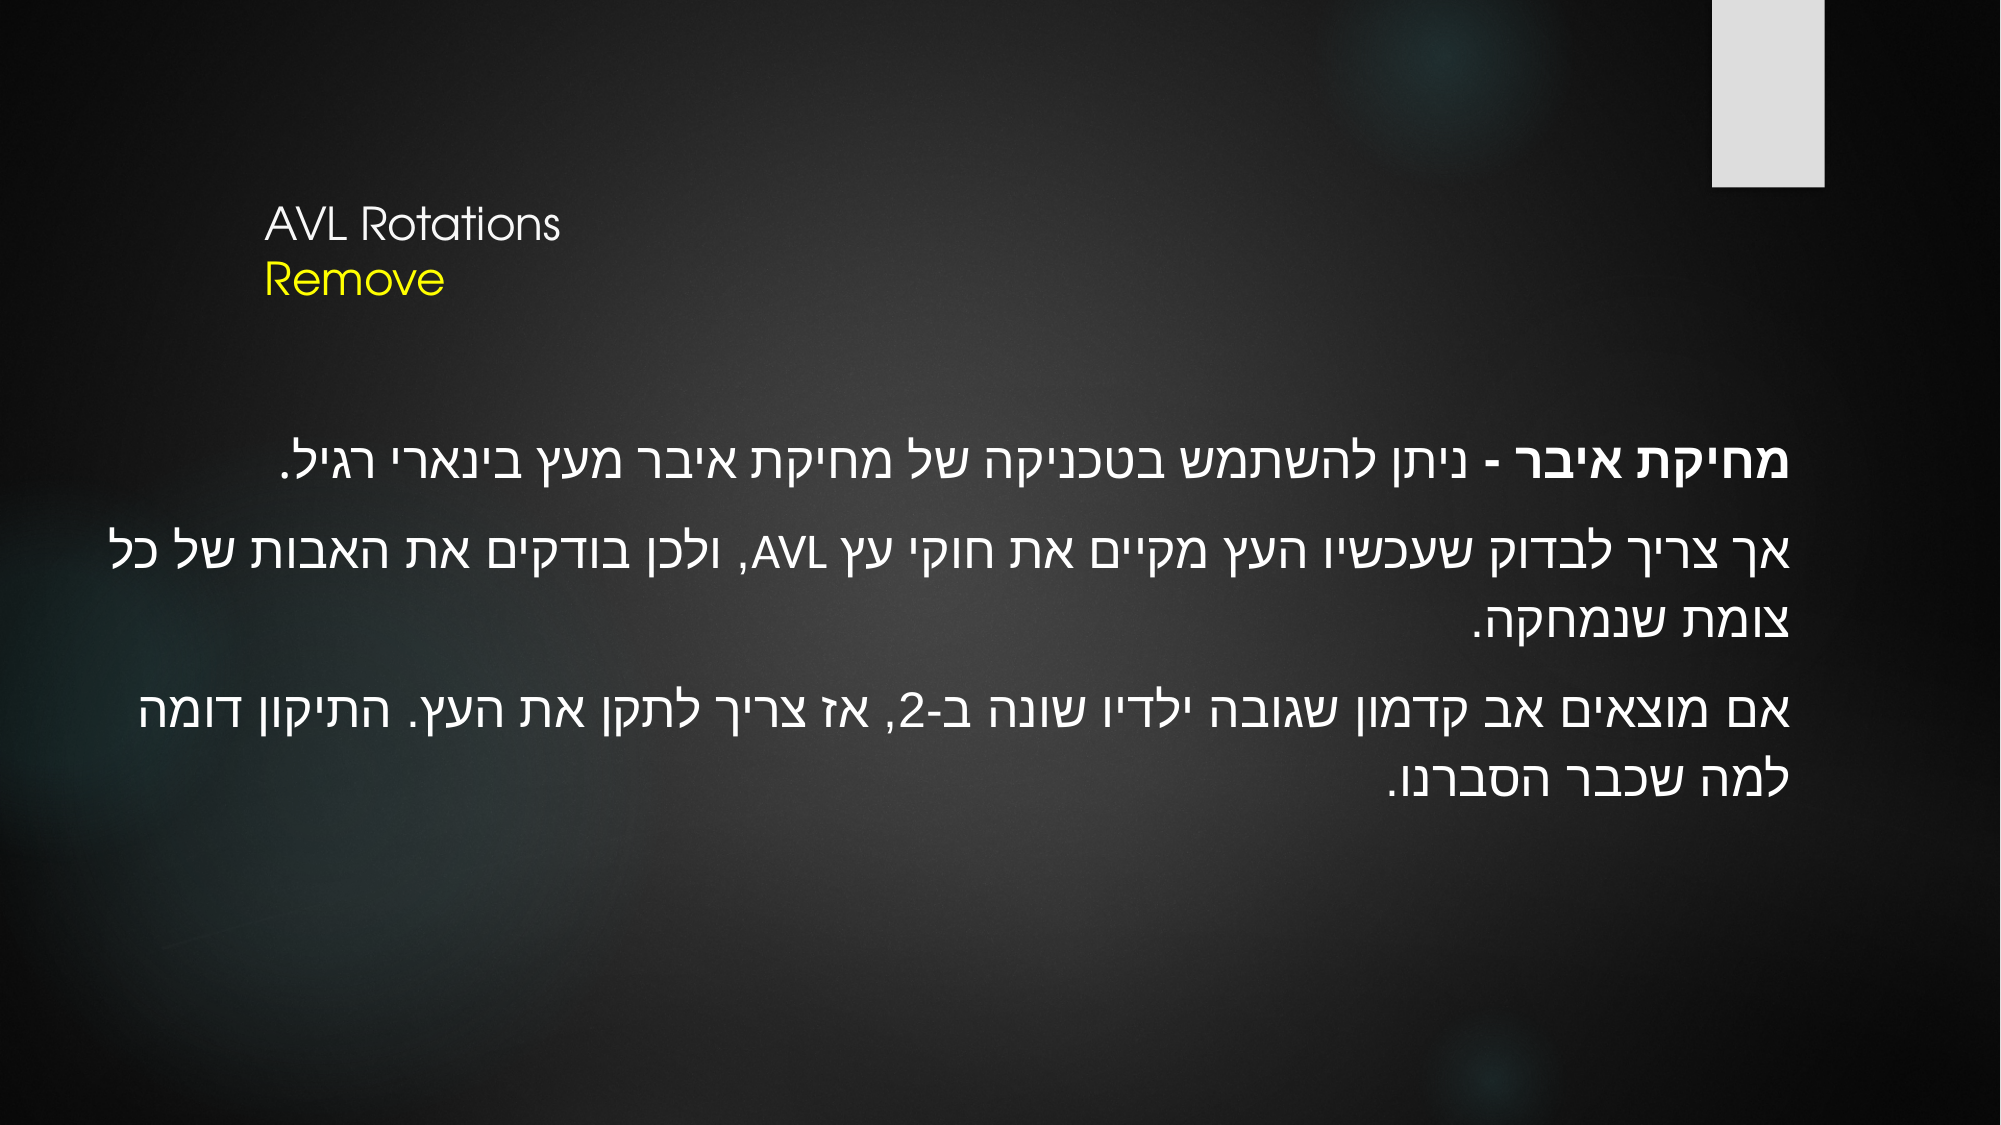

# AVL Rotations Remove
מחיקת איבר - ניתן להשתמש בטכניקה של מחיקת איבר מעץ בינארי רגיל.
אך צריך לבדוק שעכשיו העץ מקיים את חוקי עץ AVL, ולכן בודקים את האבות של כל צומת שנמחקה.
אם מוצאים אב קדמון שגובה ילדיו שונה ב-2, אז צריך לתקן את העץ. התיקון דומה למה שכבר הסברנו.